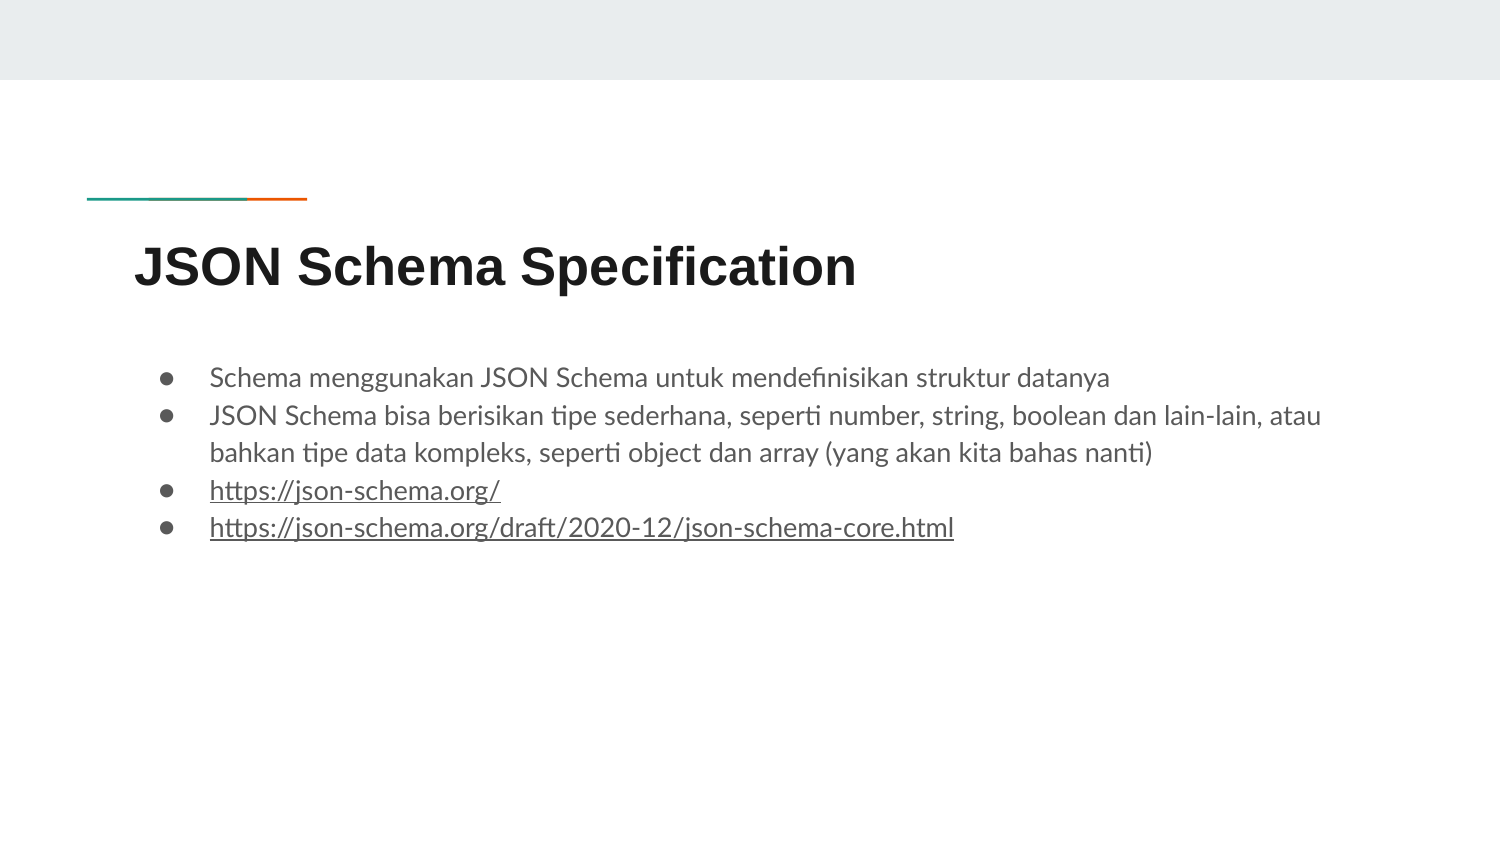

# JSON Schema Specification
Schema menggunakan JSON Schema untuk mendefinisikan struktur datanya
JSON Schema bisa berisikan tipe sederhana, seperti number, string, boolean dan lain-lain, atau bahkan tipe data kompleks, seperti object dan array (yang akan kita bahas nanti)
https://json-schema.org/
https://json-schema.org/draft/2020-12/json-schema-core.html